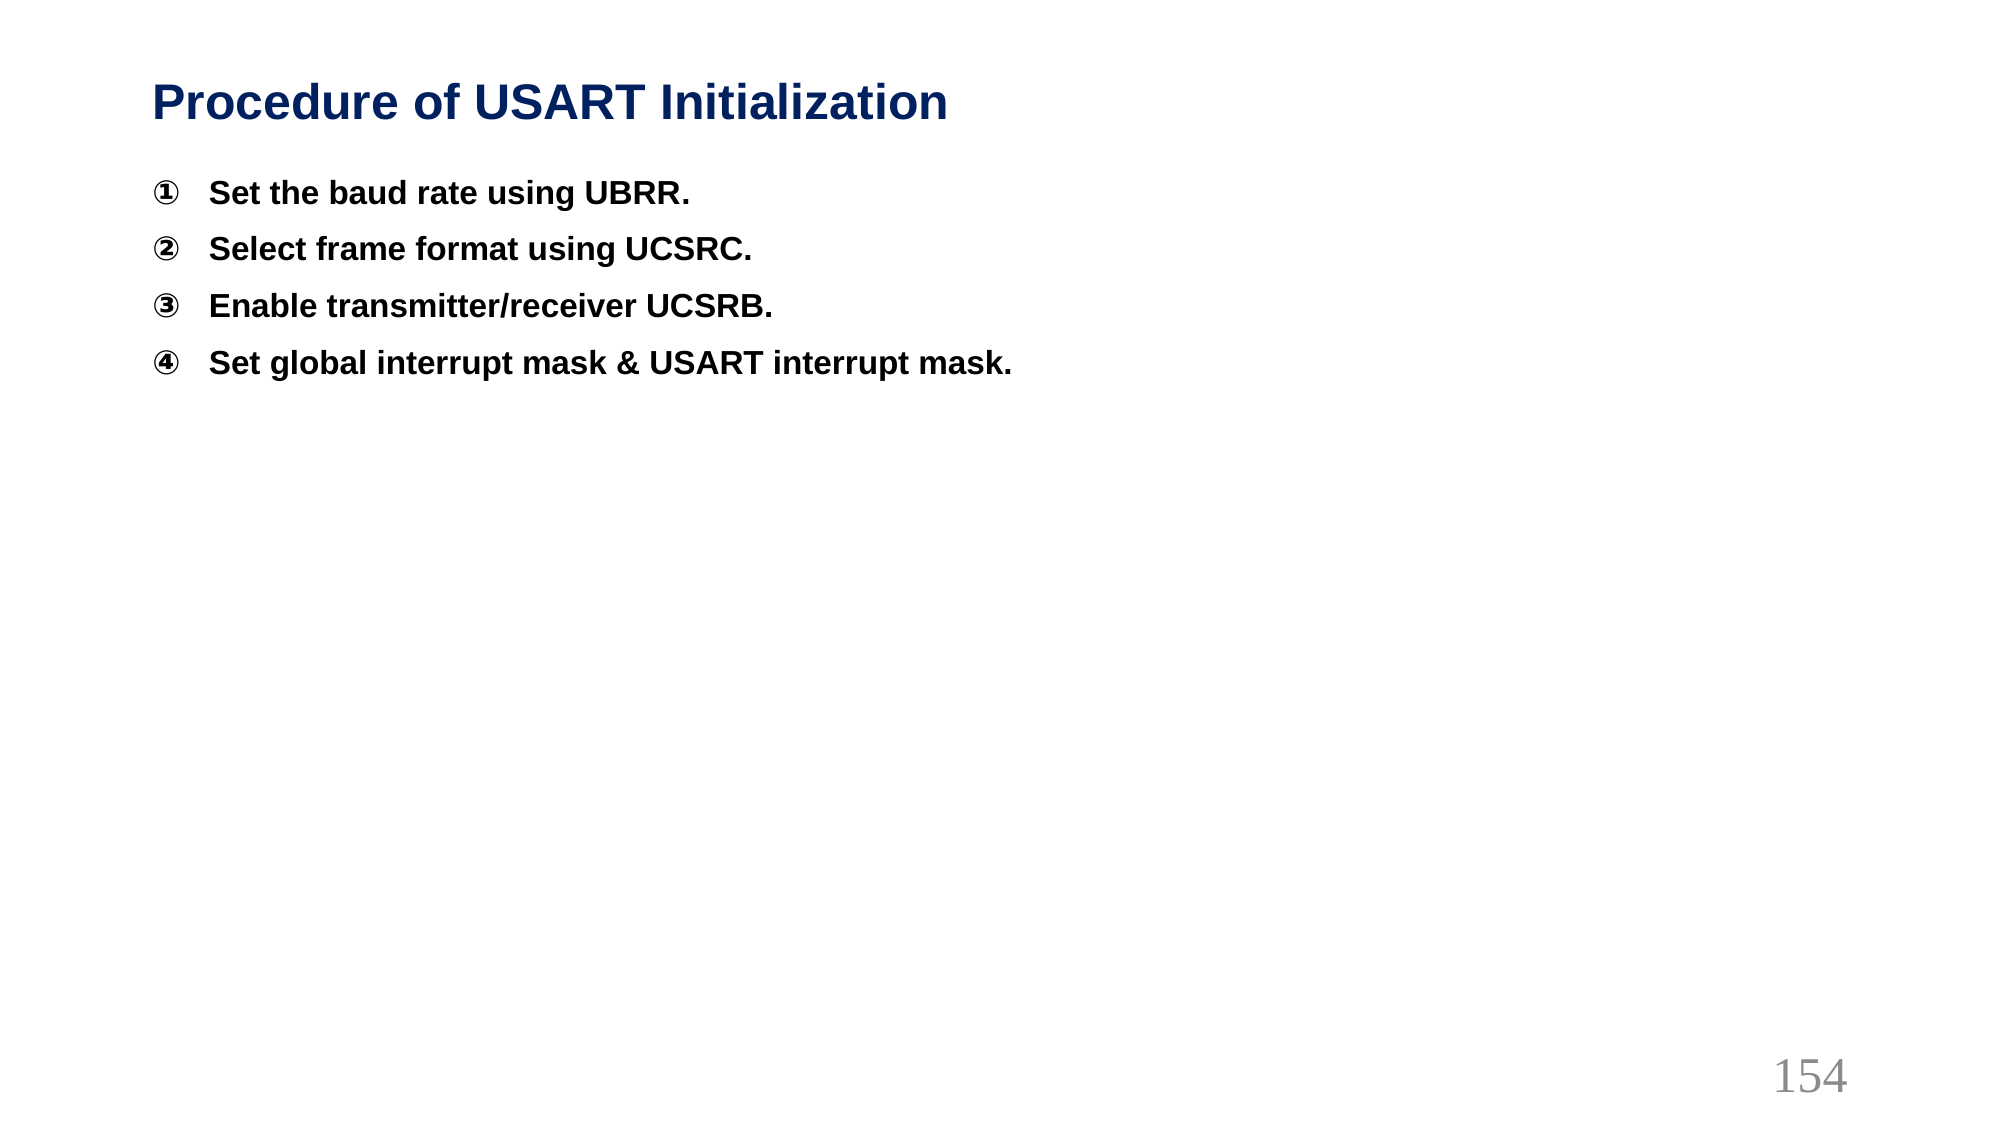

# Procedure of USART Initialization
Set the baud rate using UBRR.
Select frame format using UCSRC.
Enable transmitter/receiver UCSRB.
Set global interrupt mask & USART interrupt mask.
154